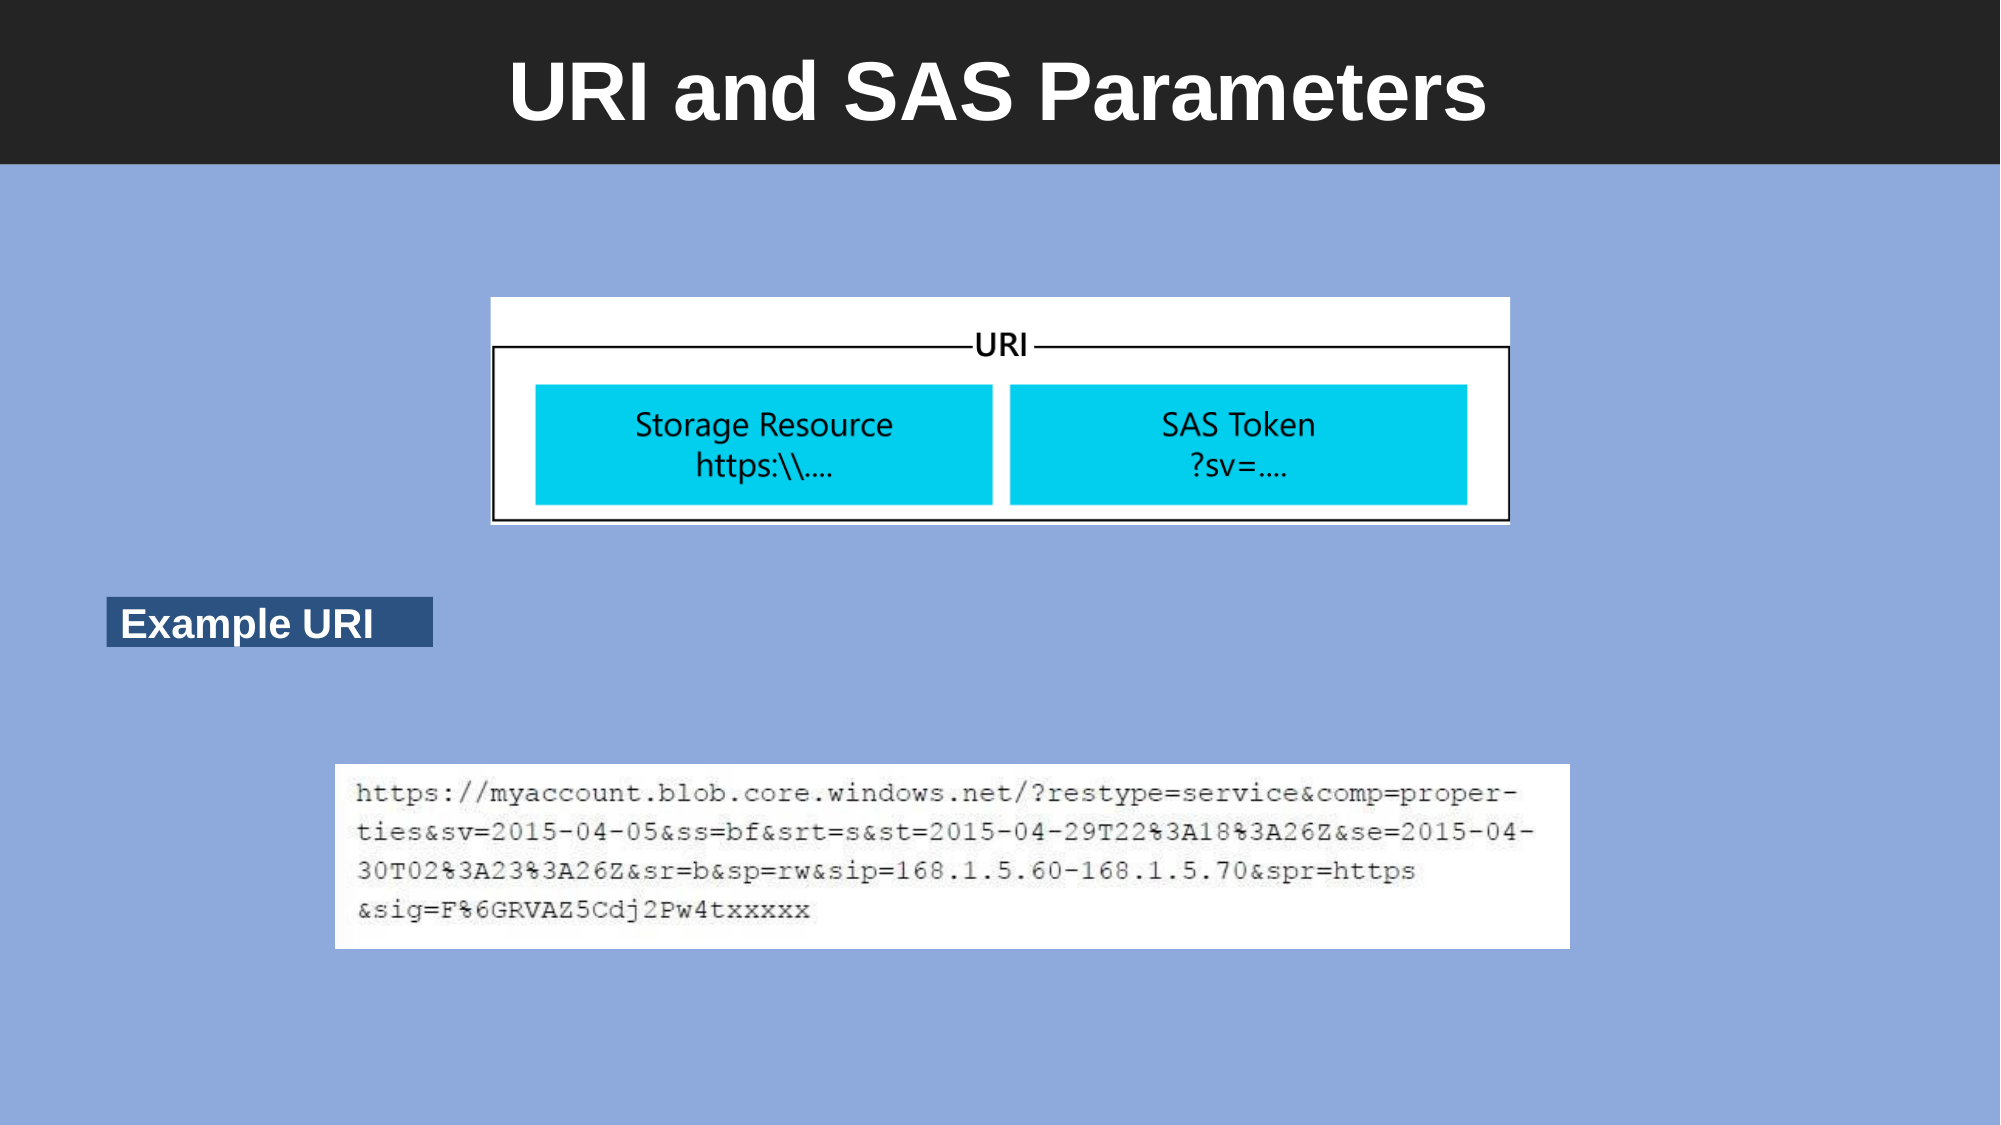

# URI and SAS Parameters

Example URI